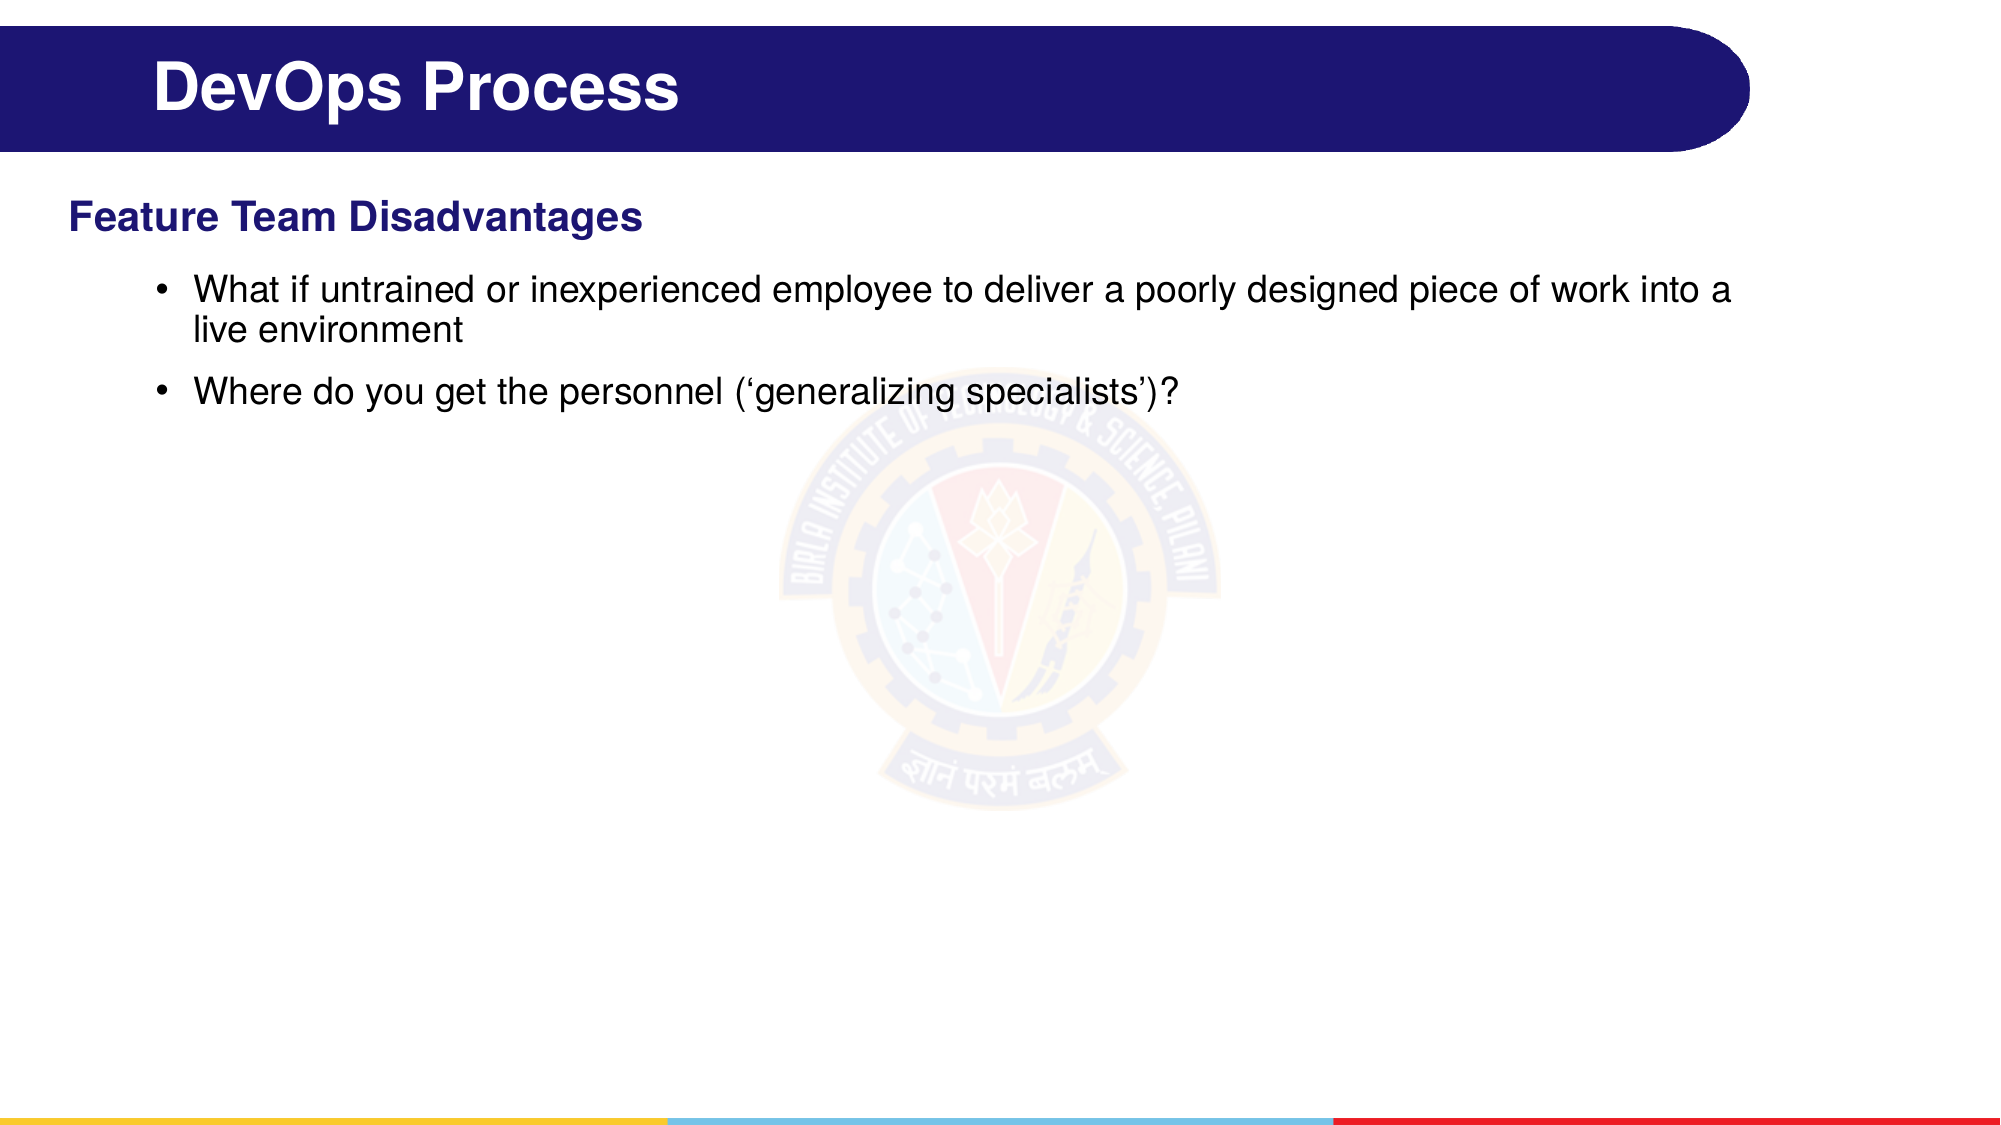

# DevOps Process
Feature Team Disadvantages

What if untrained or inexperienced employee to deliver a poorly designed piece of work into a live environment
Where do you get the personnel (‘generalizing specialists’)?